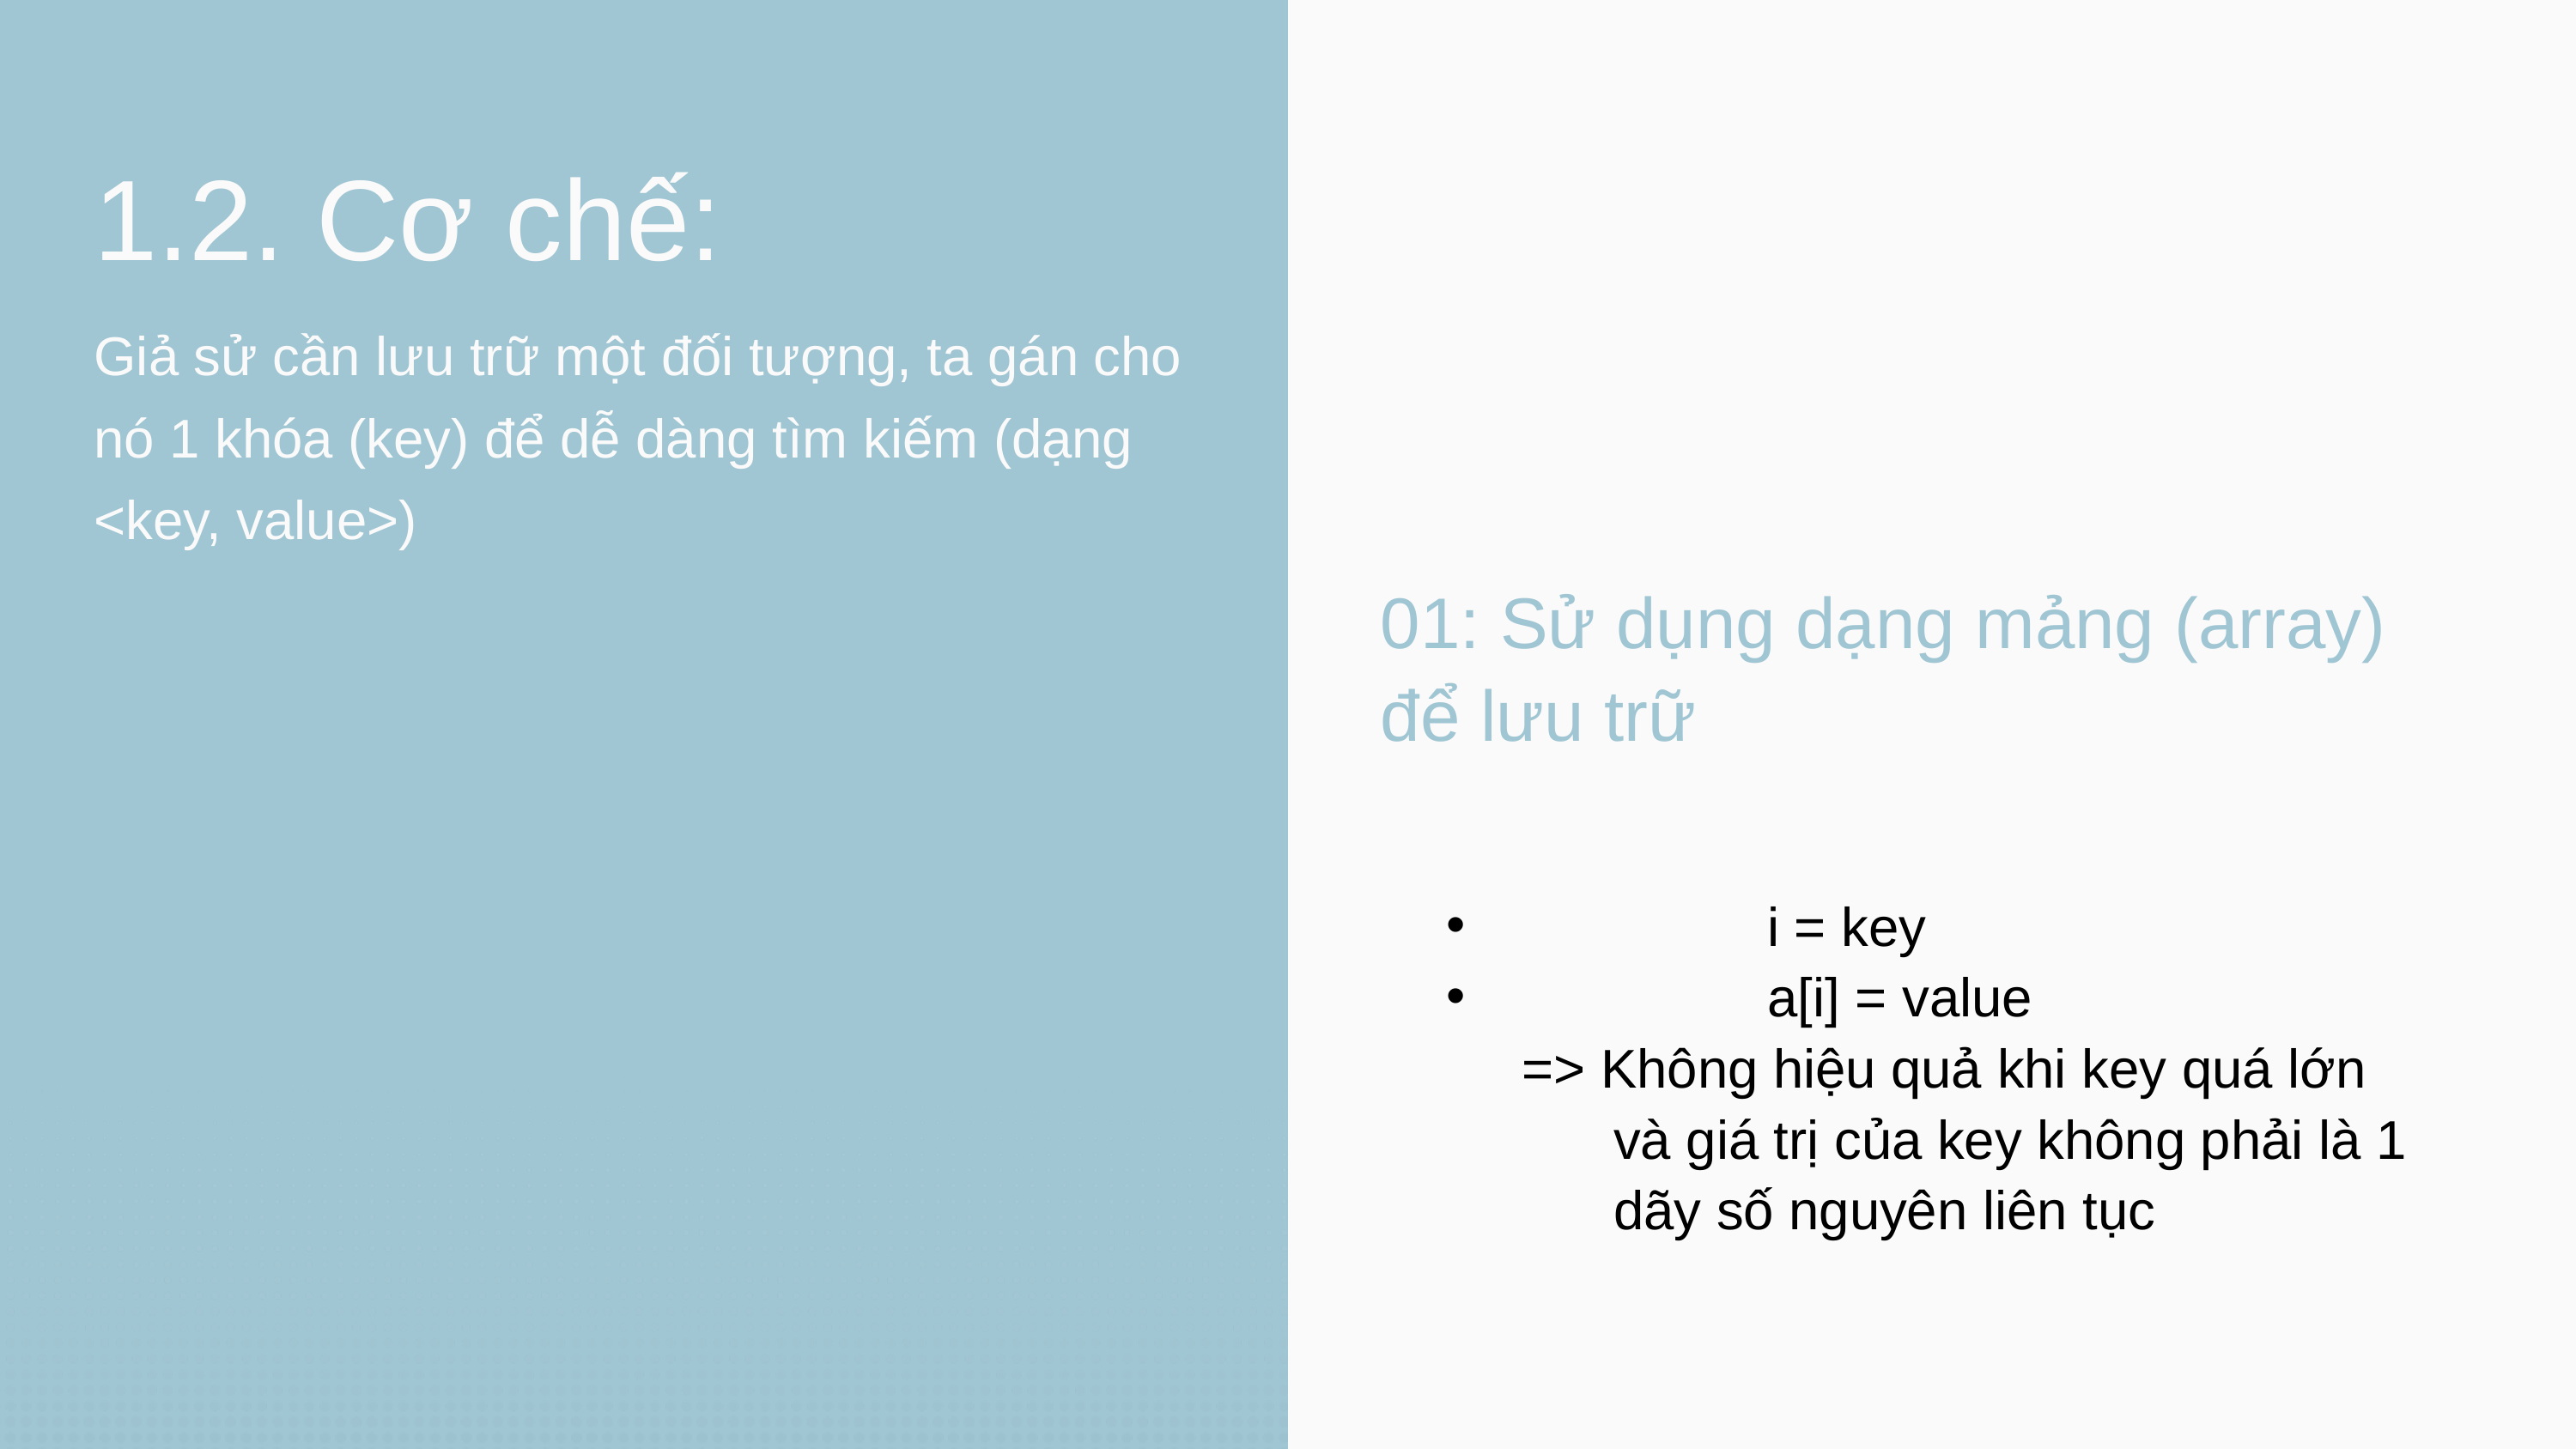

1.2. Cơ chế:
Giả sử cần lưu trữ một đối tượng, ta gán cho nó 1 khóa (key) để dễ dàng tìm kiếm (dạng <key, value>)
01: Sử dụng dạng mảng (array) để lưu trữ
                  i = key
                  a[i] = value
        => Không hiệu quả khi key quá lớn
              và giá trị của key không phải là 1
              dãy số nguyên liên tục